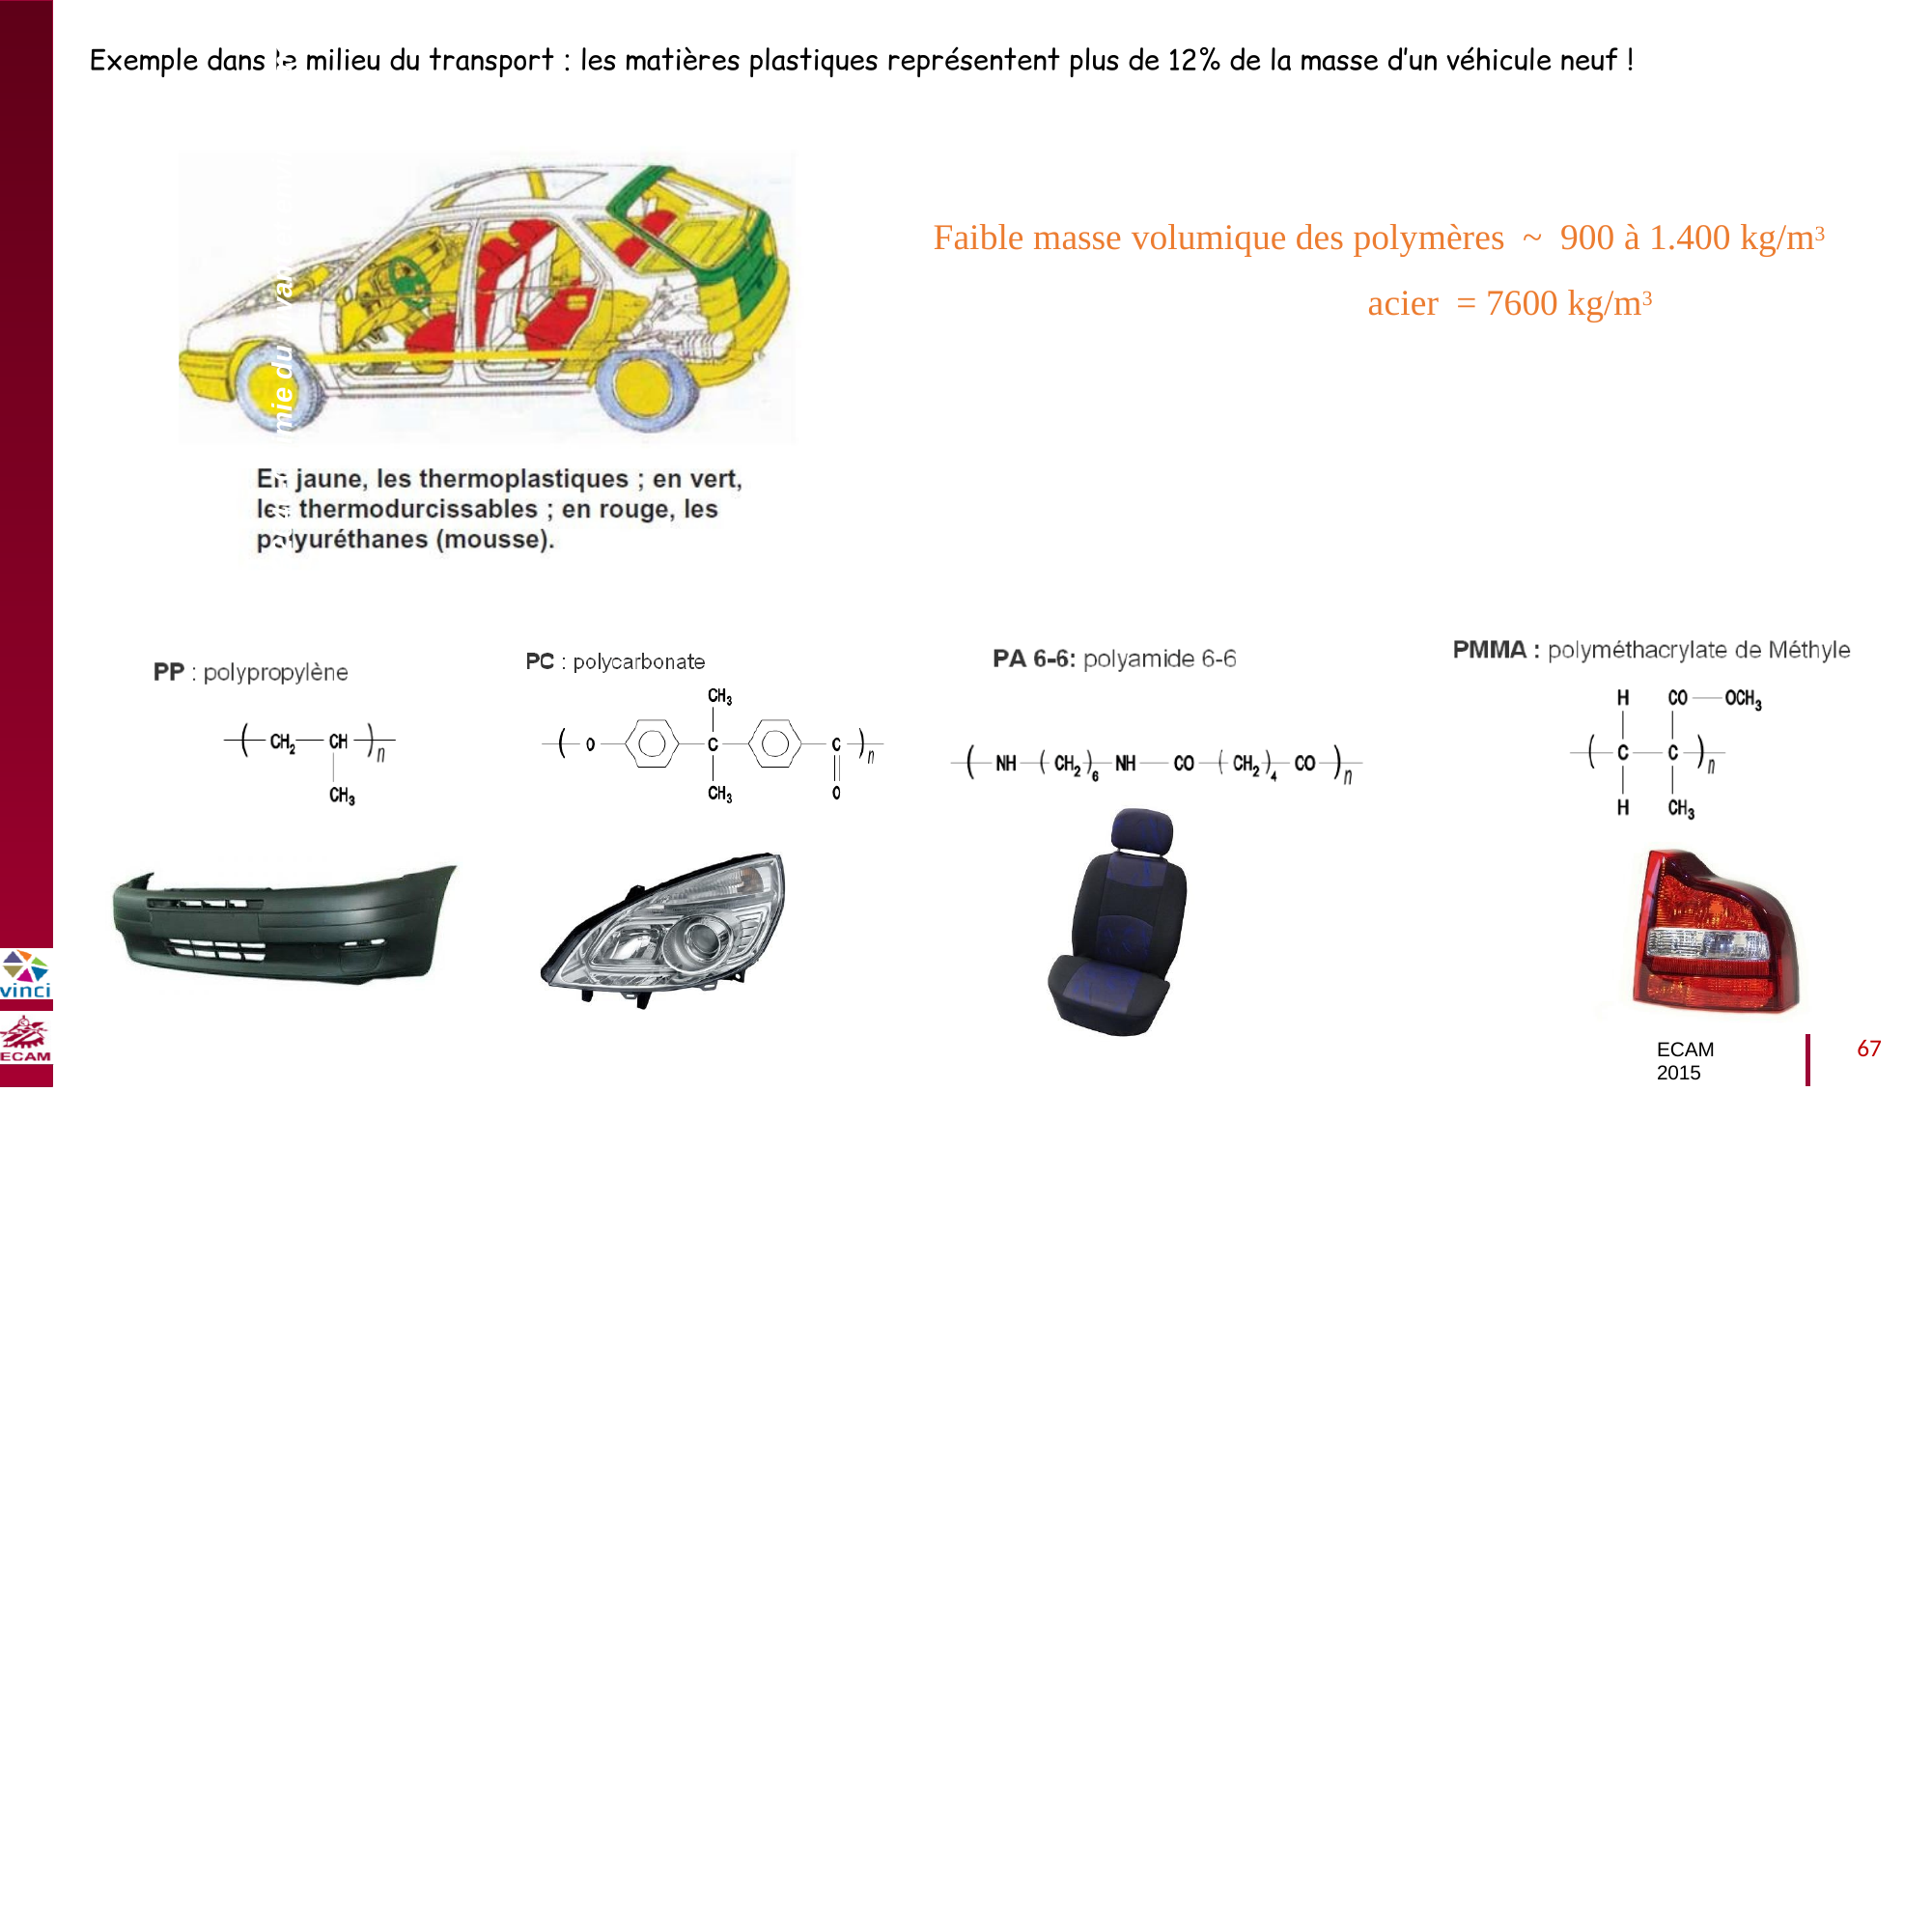

Exemple dans le milieu du transport : les matières plastiques représentent plus de 12% de la masse d’un véhicule neuf !

Faible masse volumique des polymères ~  900 à 1.400 kg/m3
B2040-Chimie du vivant et environnement
= 7600 kg/m3
acier

67
ECAM 2015